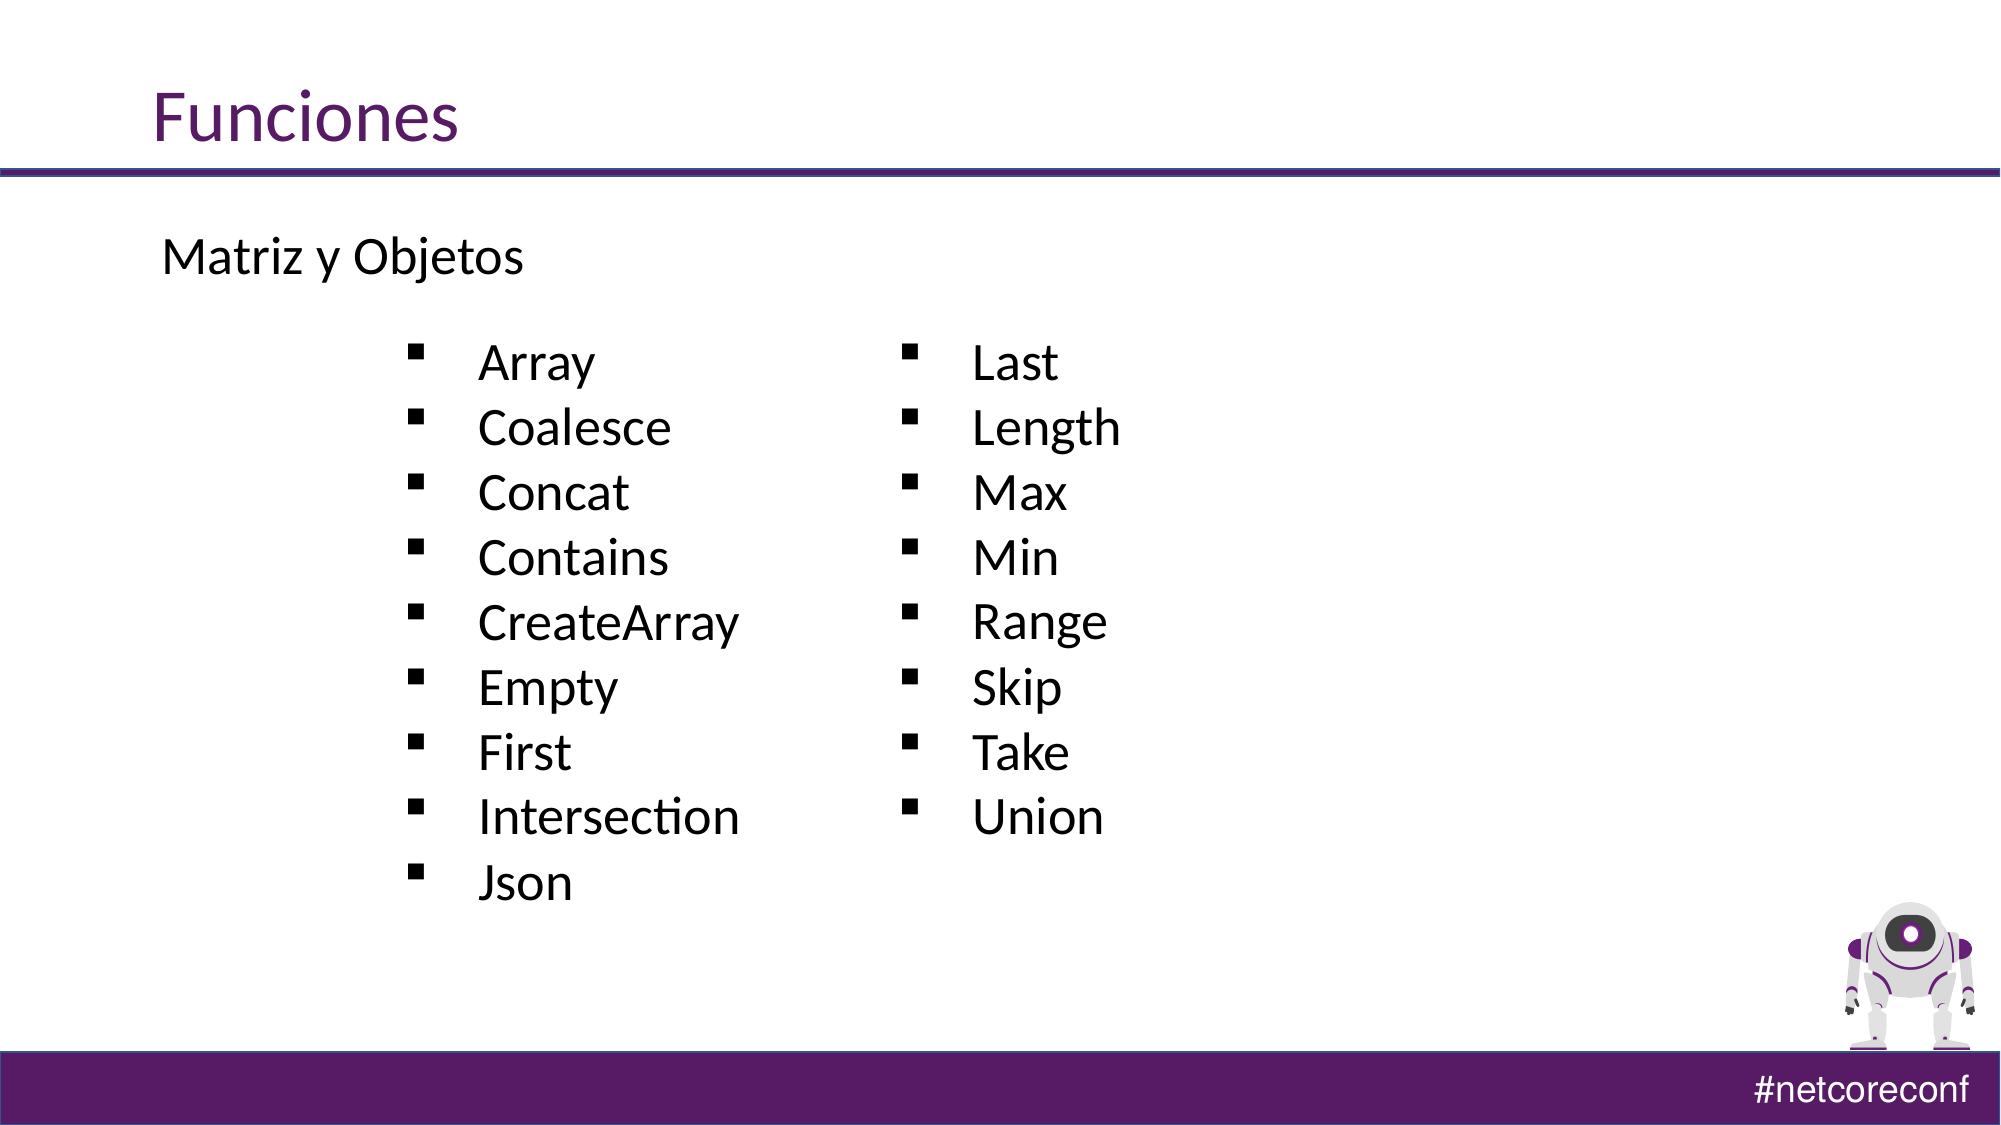

# Funciones
Matriz y Objetos
Last
Length
Max
Min
Range
Skip
Take
Union
Array
Coalesce
Concat
Contains
CreateArray
Empty
First
Intersection
Json